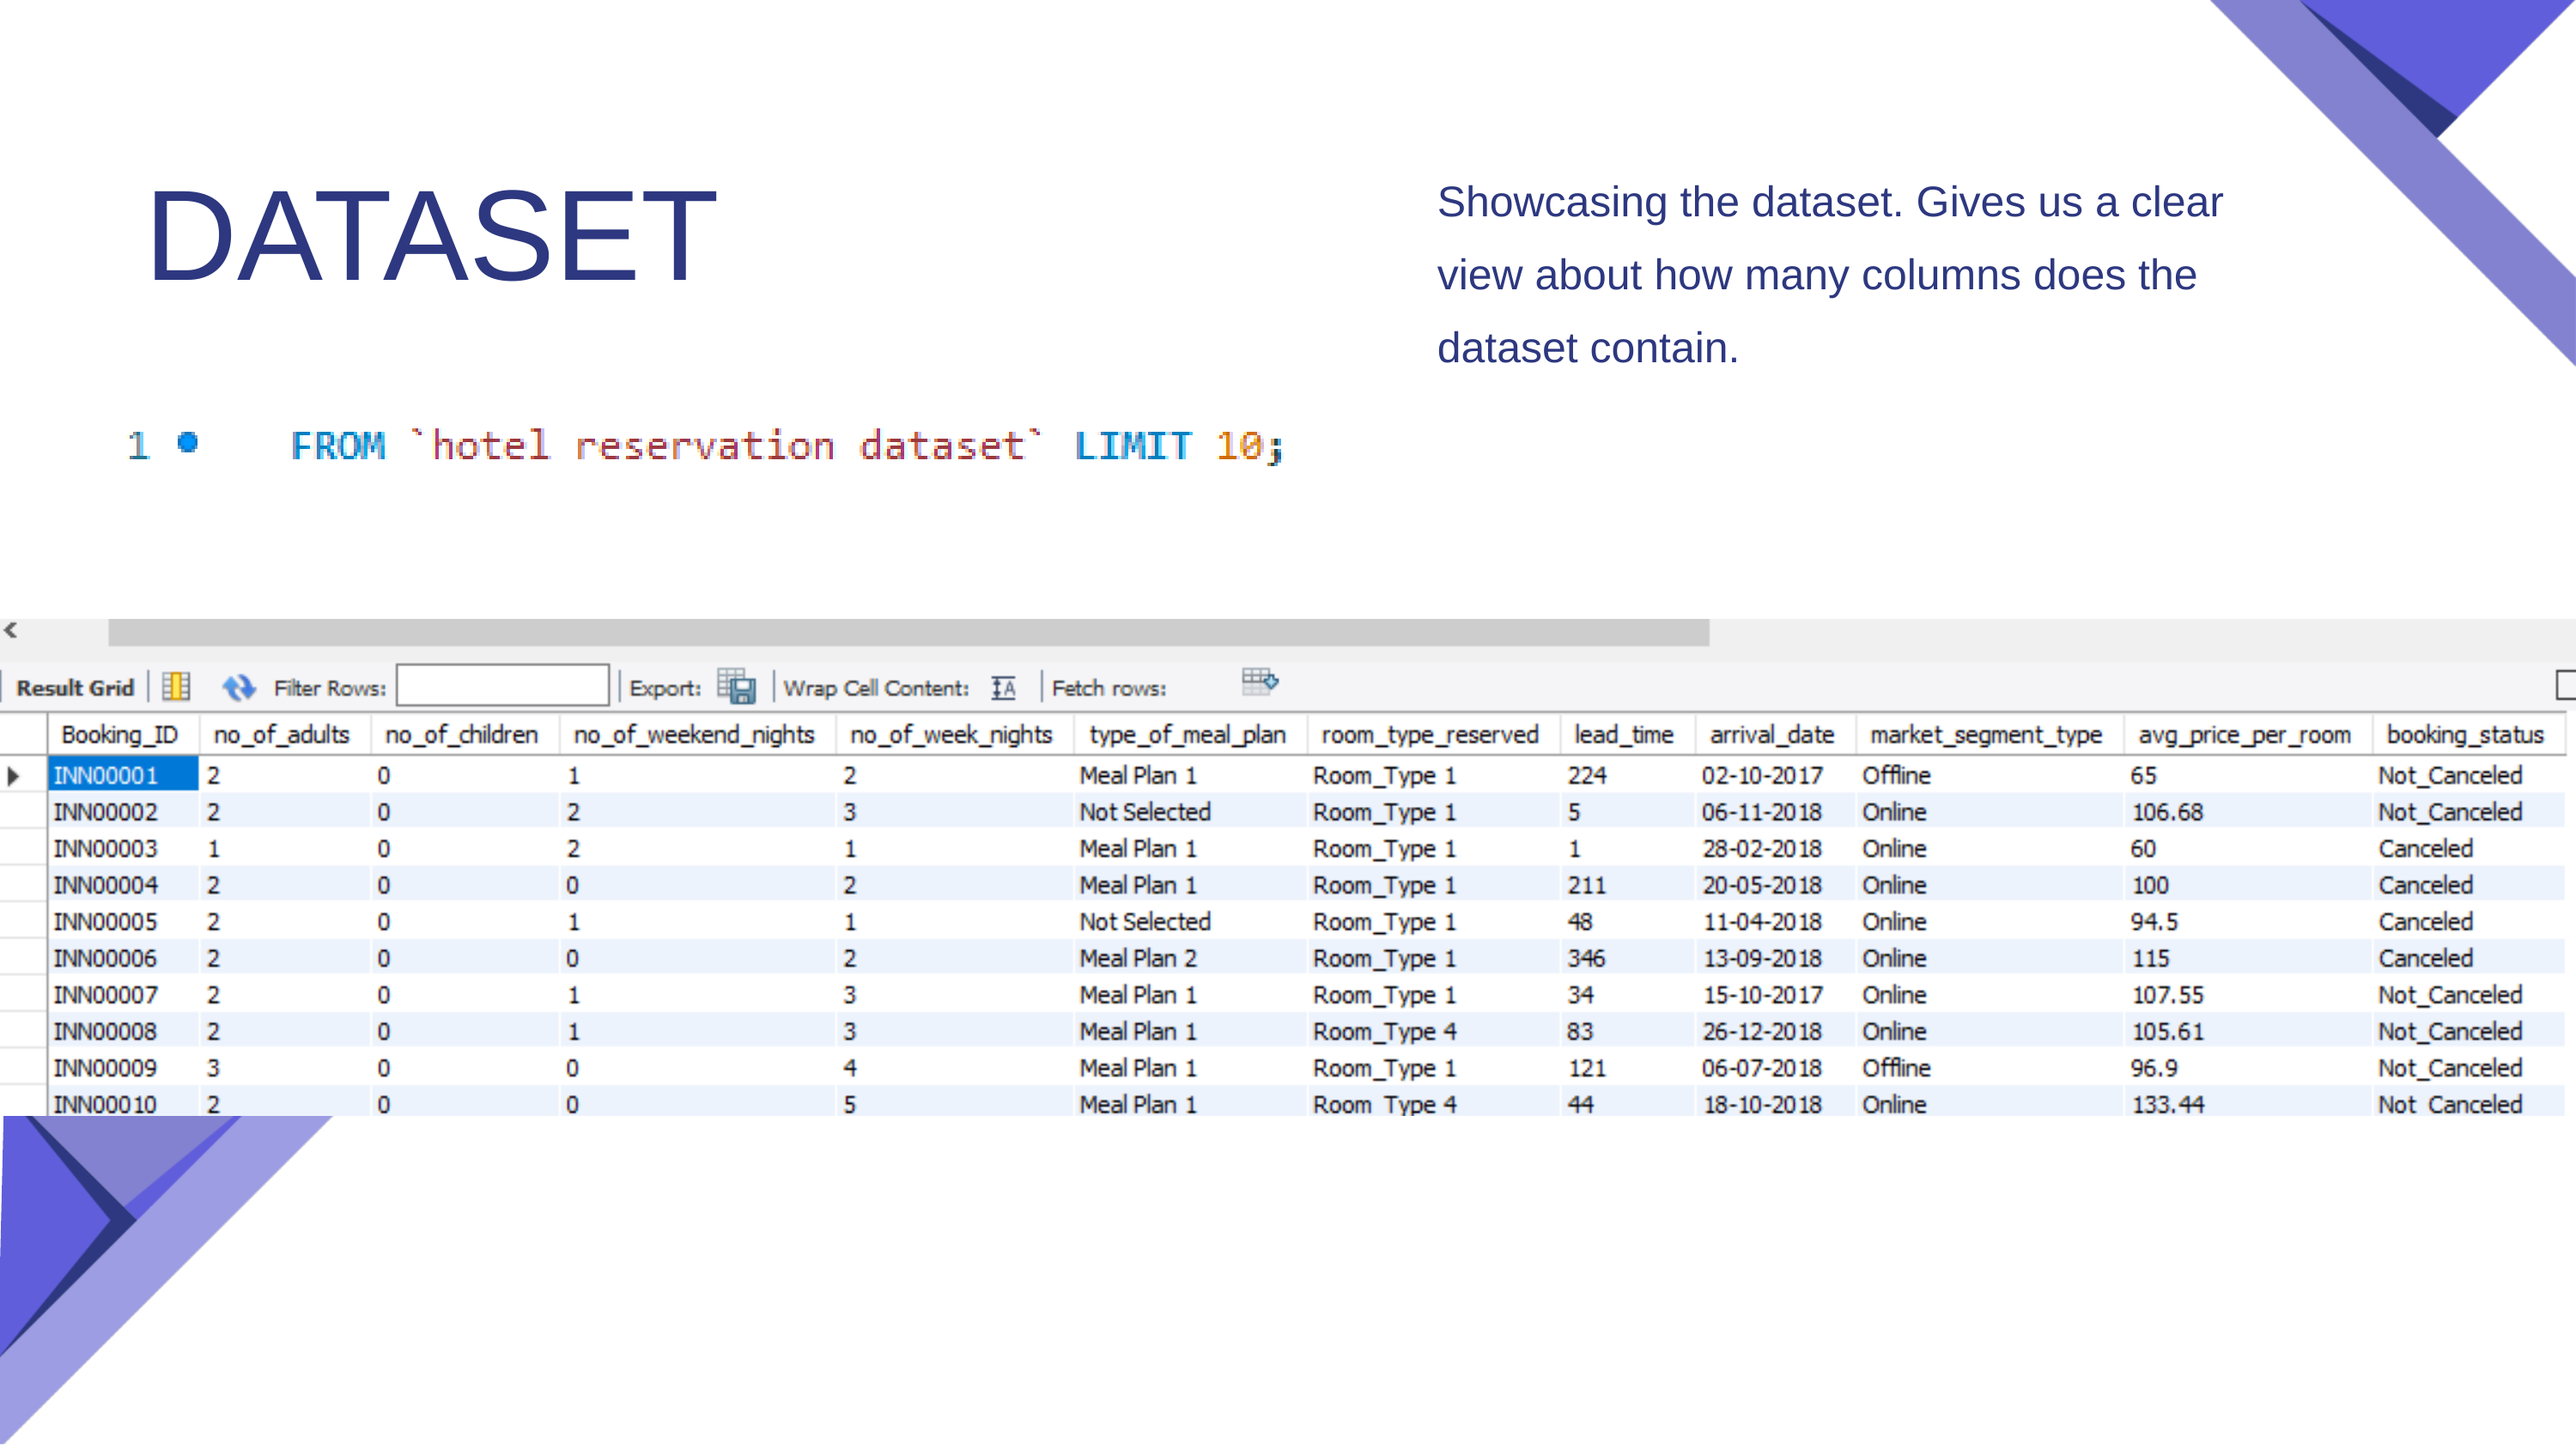

DATASET
Showcasing the dataset. Gives us a clear view about how many columns does the dataset contain.